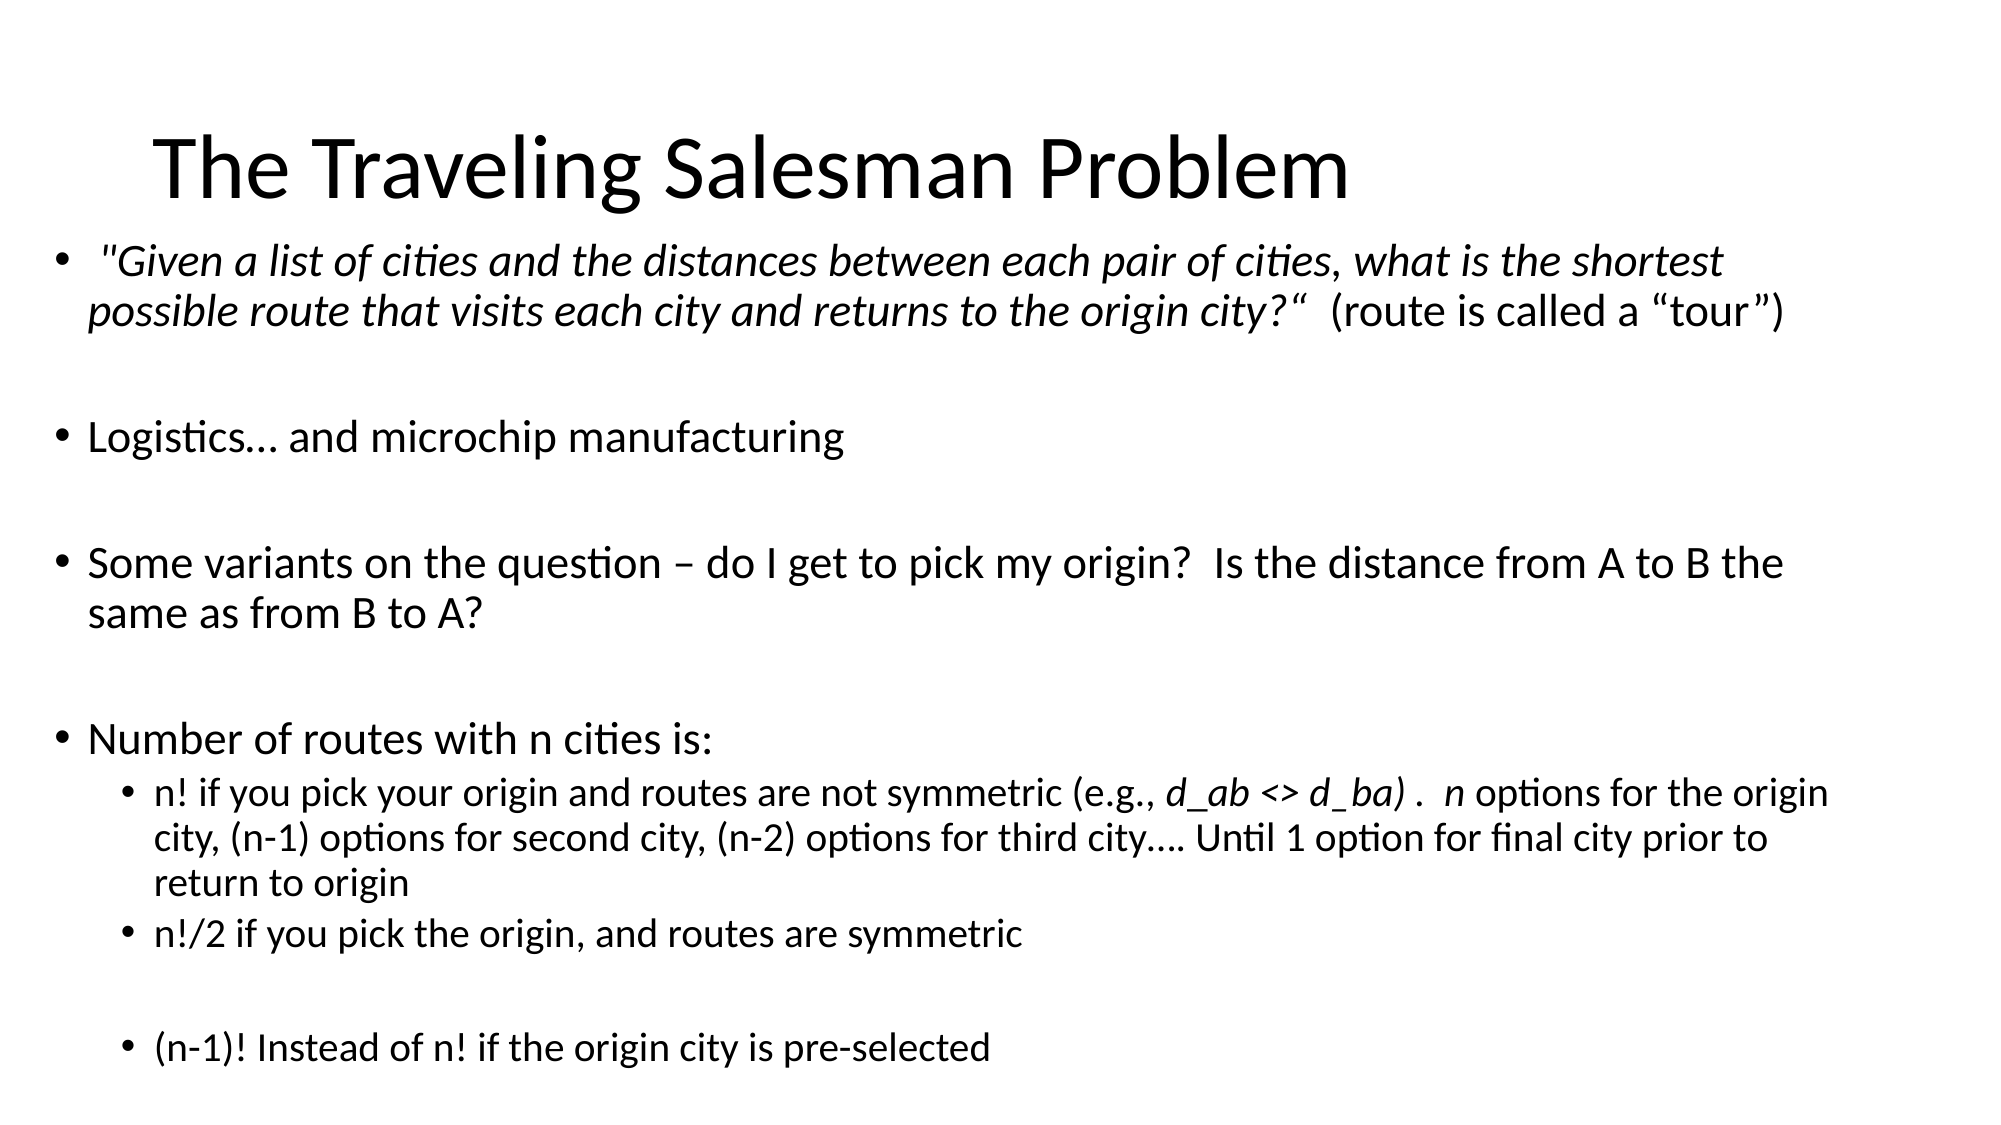

# The Traveling Salesman Problem
 "Given a list of cities and the distances between each pair of cities, what is the shortest possible route that visits each city and returns to the origin city?“  (route is called a “tour”)

Logistics… and microchip manufacturing

Some variants on the question – do I get to pick my origin?  Is the distance from A to B the same as from B to A?

Number of routes with n cities is:
n! if you pick your origin and routes are not symmetric (e.g., d_ab <> d_ba) .  n options for the origin city, (n-1) options for second city, (n-2) options for third city…. Until 1 option for final city prior to return to origin
n!/2 if you pick the origin, and routes are symmetric

(n-1)! Instead of n! if the origin city is pre-selected